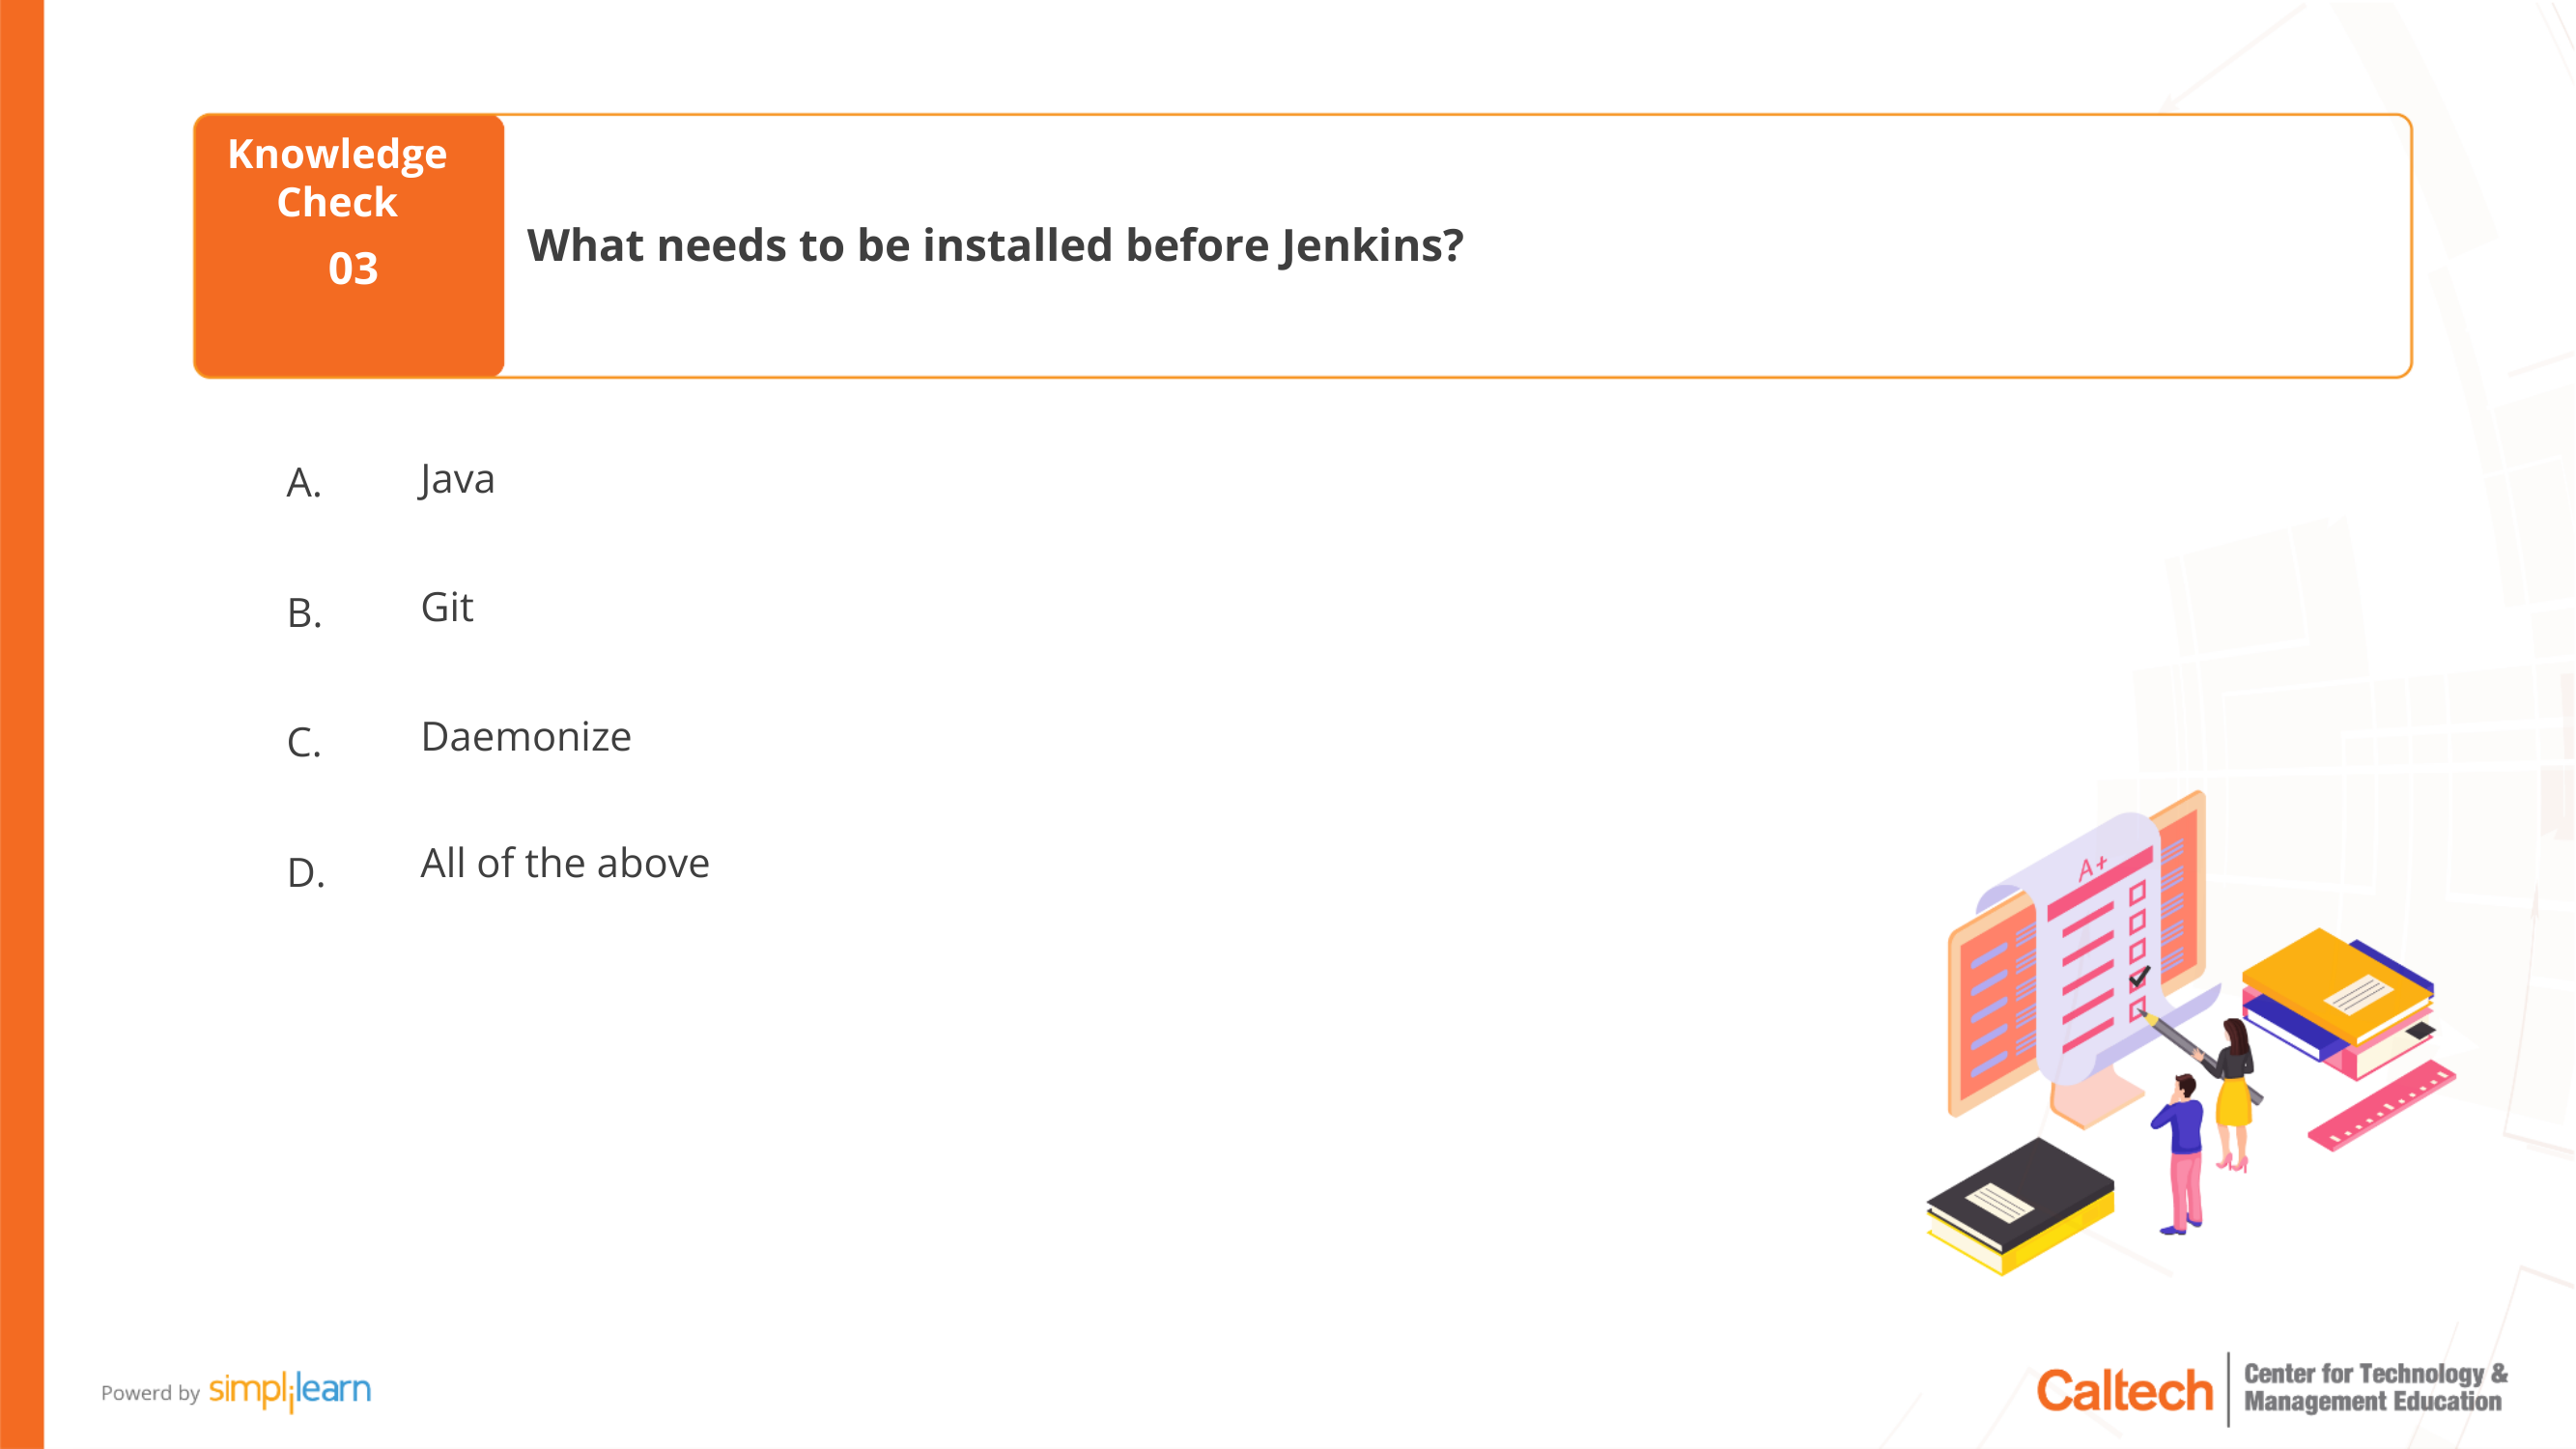

What needs to be installed before Jenkins?
03
Java
Git
Daemonize
All of the above